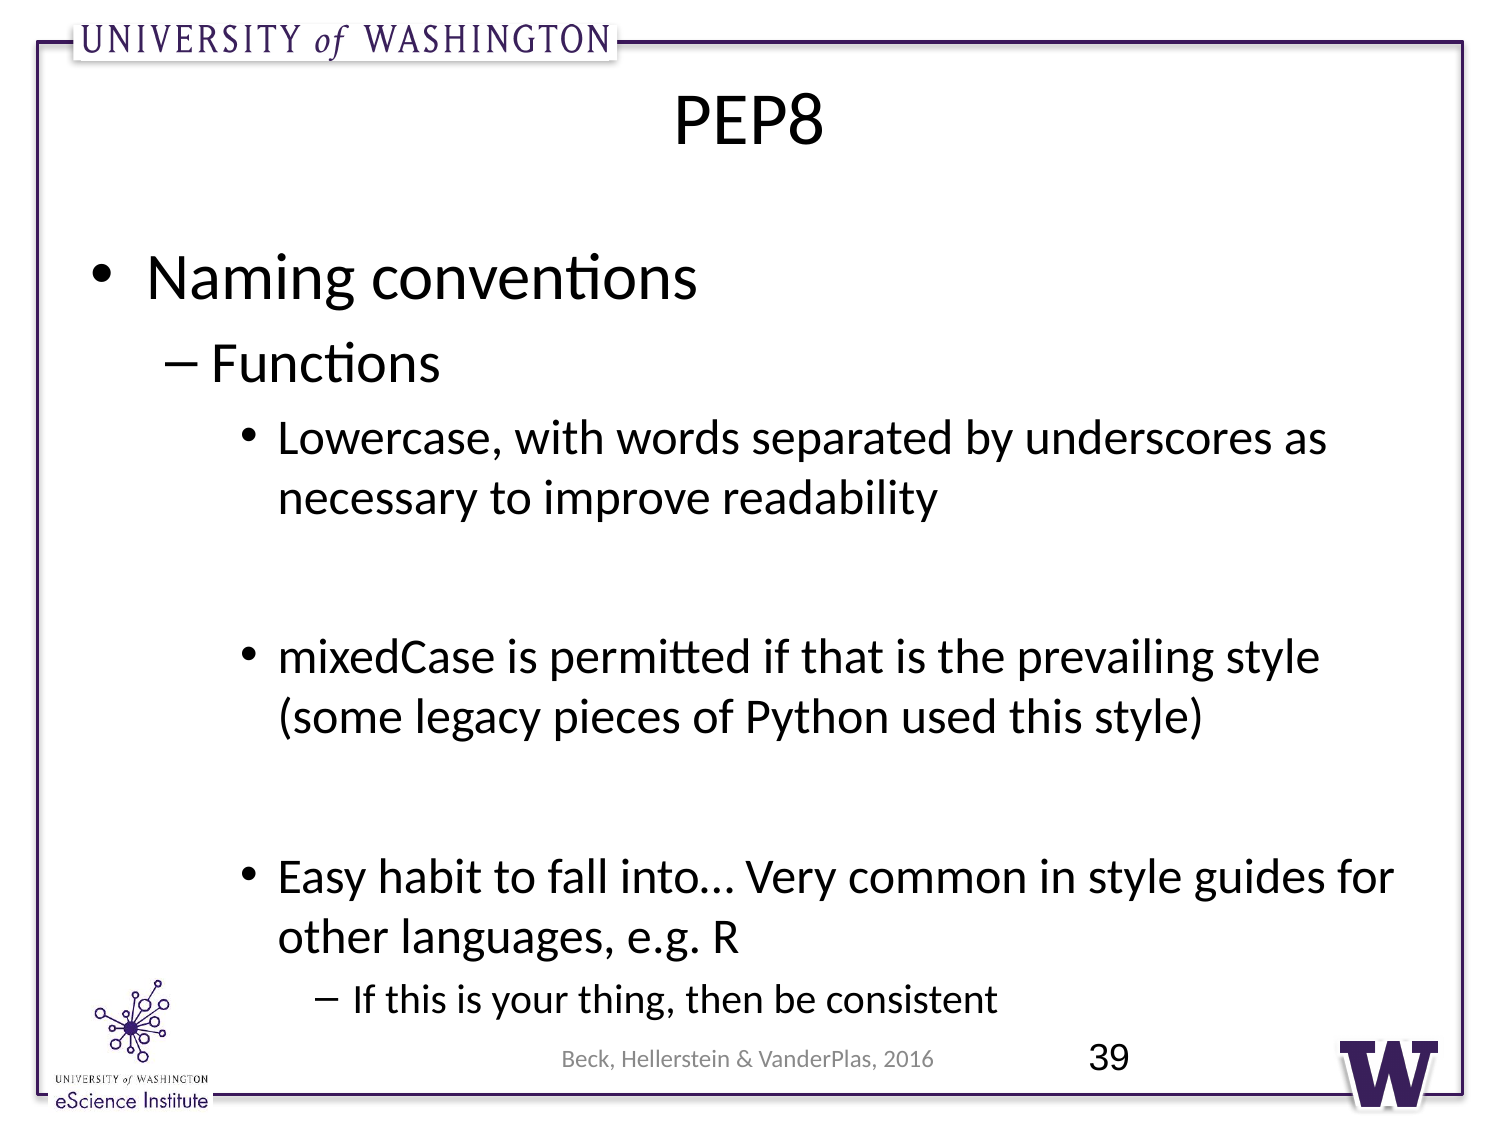

# PEP8
Naming conventions
Functions
Lowercase, with words separated by underscores as necessary to improve readability

mixedCase is permitted if that is the prevailing style (some legacy pieces of Python used this style)

Easy habit to fall into… Very common in style guides for other languages, e.g. R
If this is your thing, then be consistent
39
Beck, Hellerstein & VanderPlas, 2016